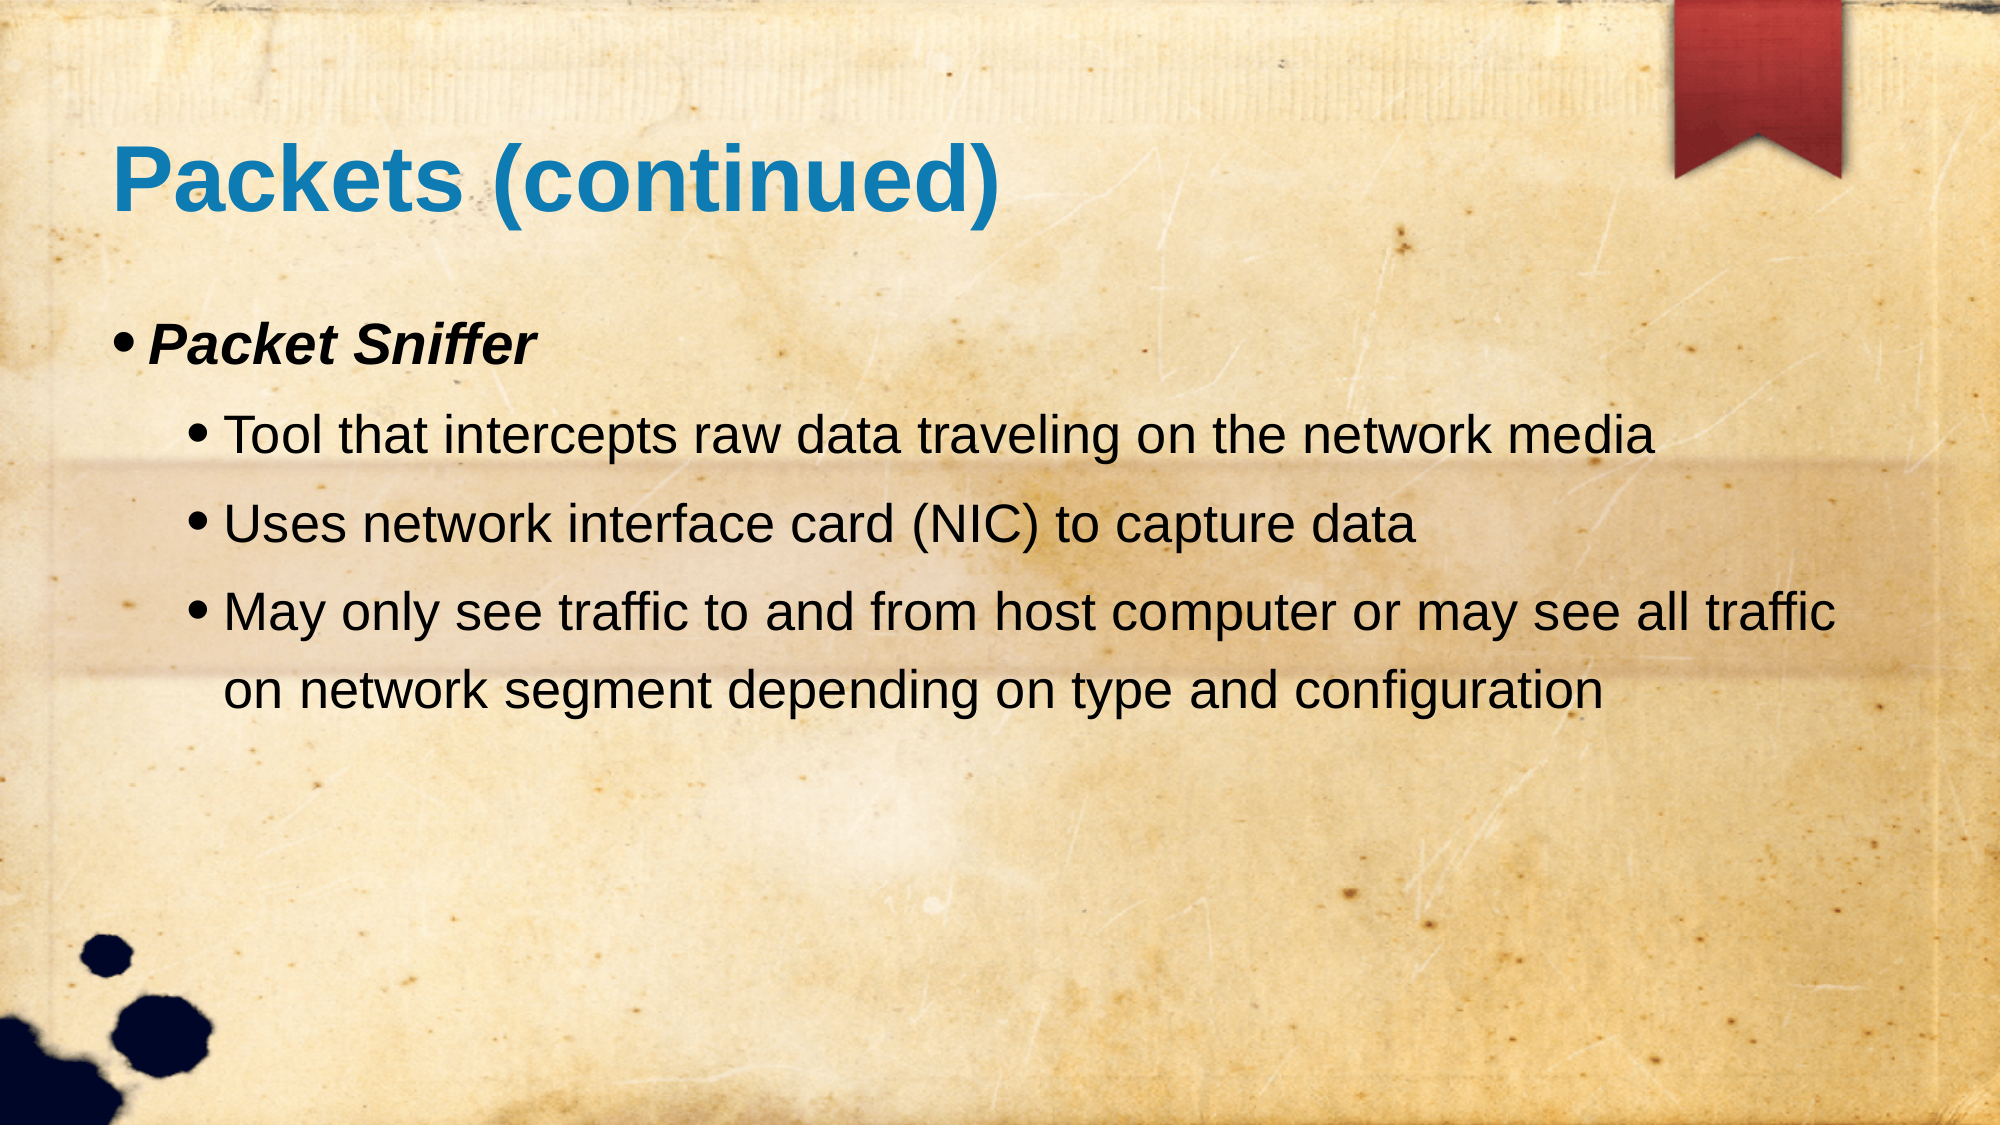

Packets (continued)
Packet Sniffer
Tool that intercepts raw data traveling on the network media
Uses network interface card (NIC) to capture data
May only see traffic to and from host computer or may see all traffic on network segment depending on type and configuration